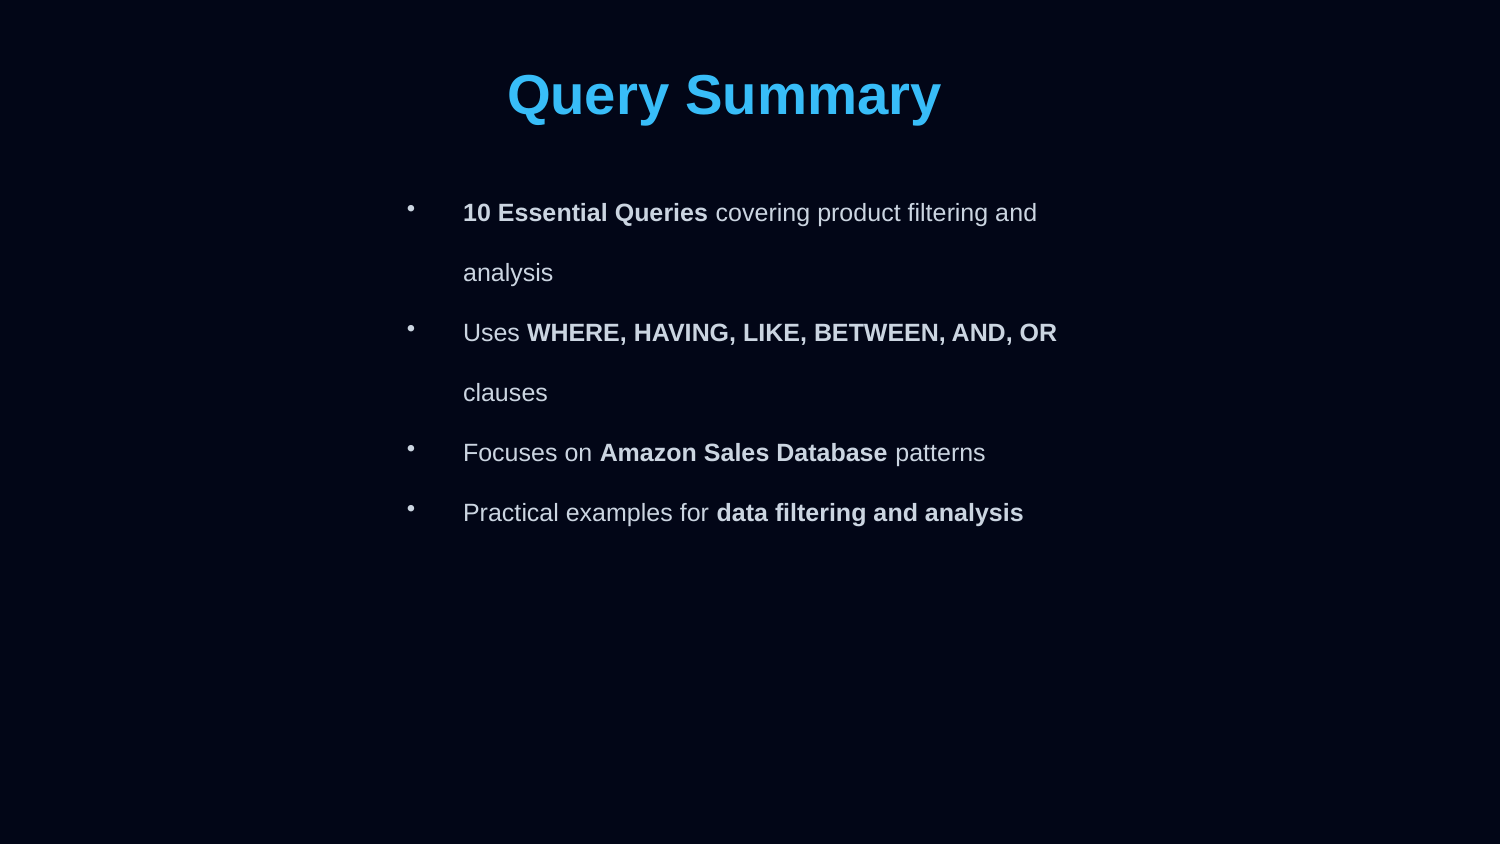

Query Summary
10 Essential Queries covering product filtering and analysis
Uses WHERE, HAVING, LIKE, BETWEEN, AND, OR clauses
Focuses on Amazon Sales Database patterns
Practical examples for data filtering and analysis